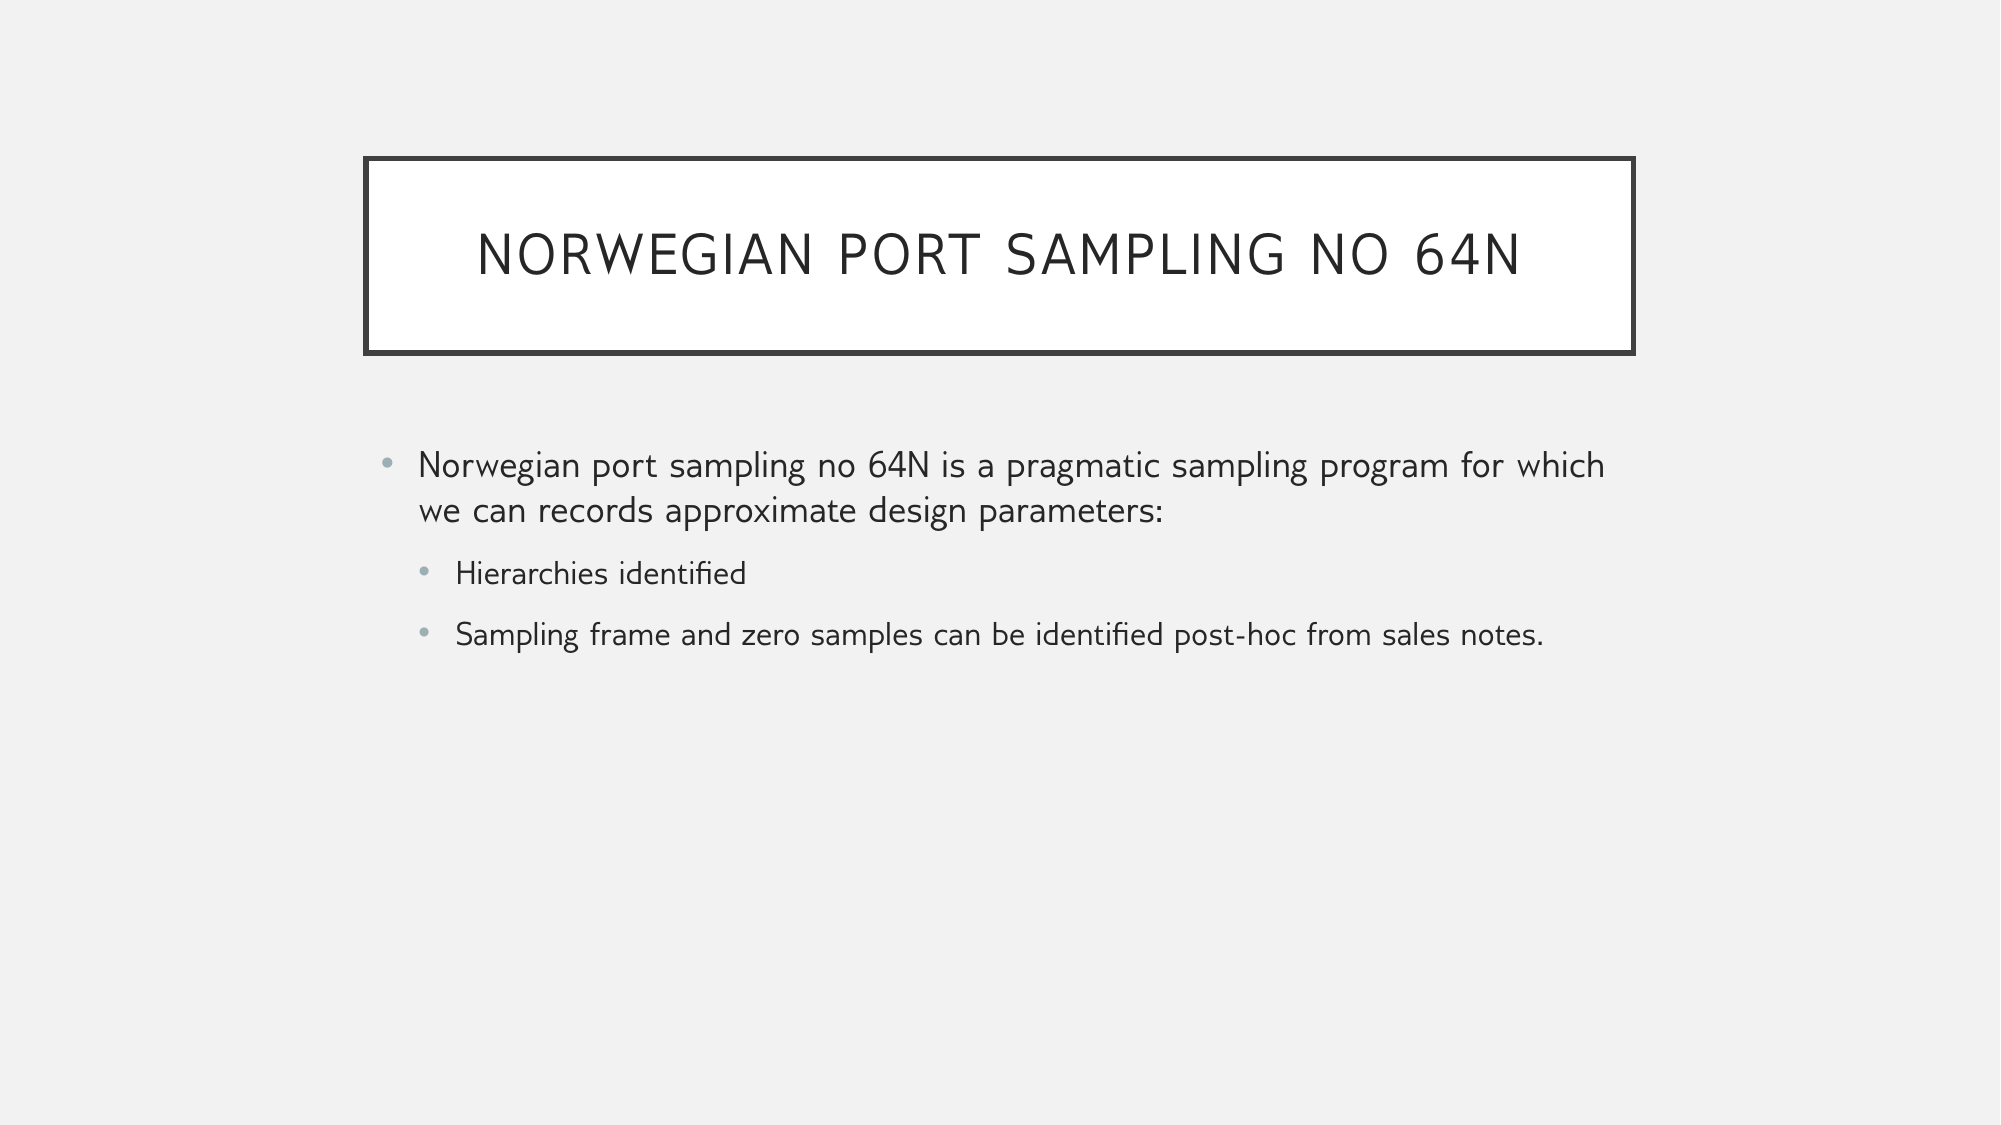

# Norwegian port sampling no 64N
Norwegian port sampling no 64N is a pragmatic sampling program for which we can records approximate design parameters:
Hierarchies identified
Sampling frame and zero samples can be identified post-hoc from sales notes.